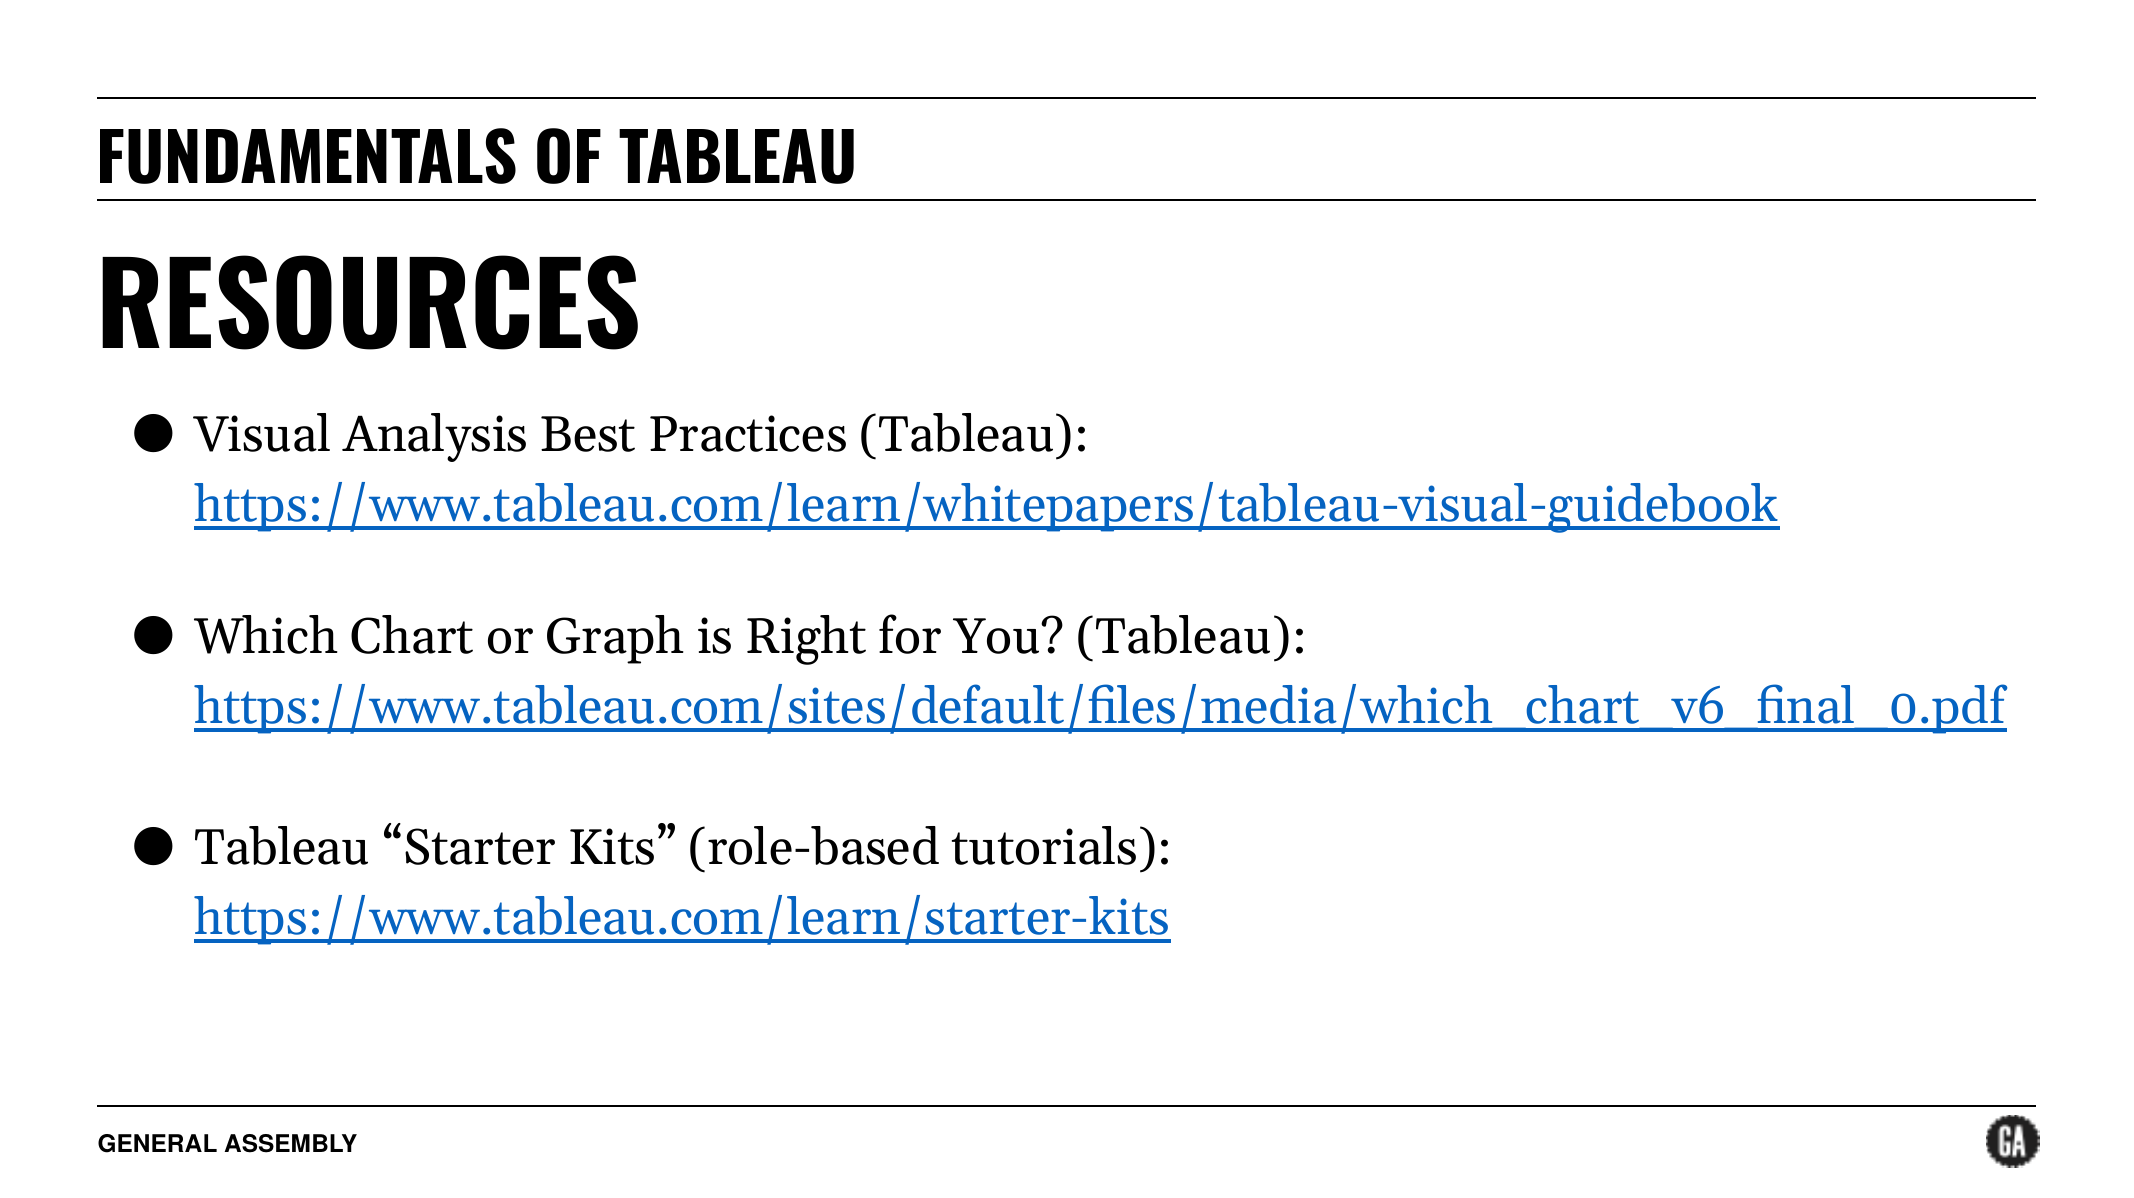

# FUNDAMENTALS OF TABLEAU
RESOURCES
Visual Analysis Best Practices (Tableau):
https://www.tableau.com/learn/whitepapers/tableau-visual-guidebook
Which Chart or Graph is Right for You? (Tableau):
https://www.tableau.com/sites/default/files/media/which_chart_v6_final_0.pdf
Tableau “Starter Kits” (role-based tutorials):
https://www.tableau.com/learn/starter-kits